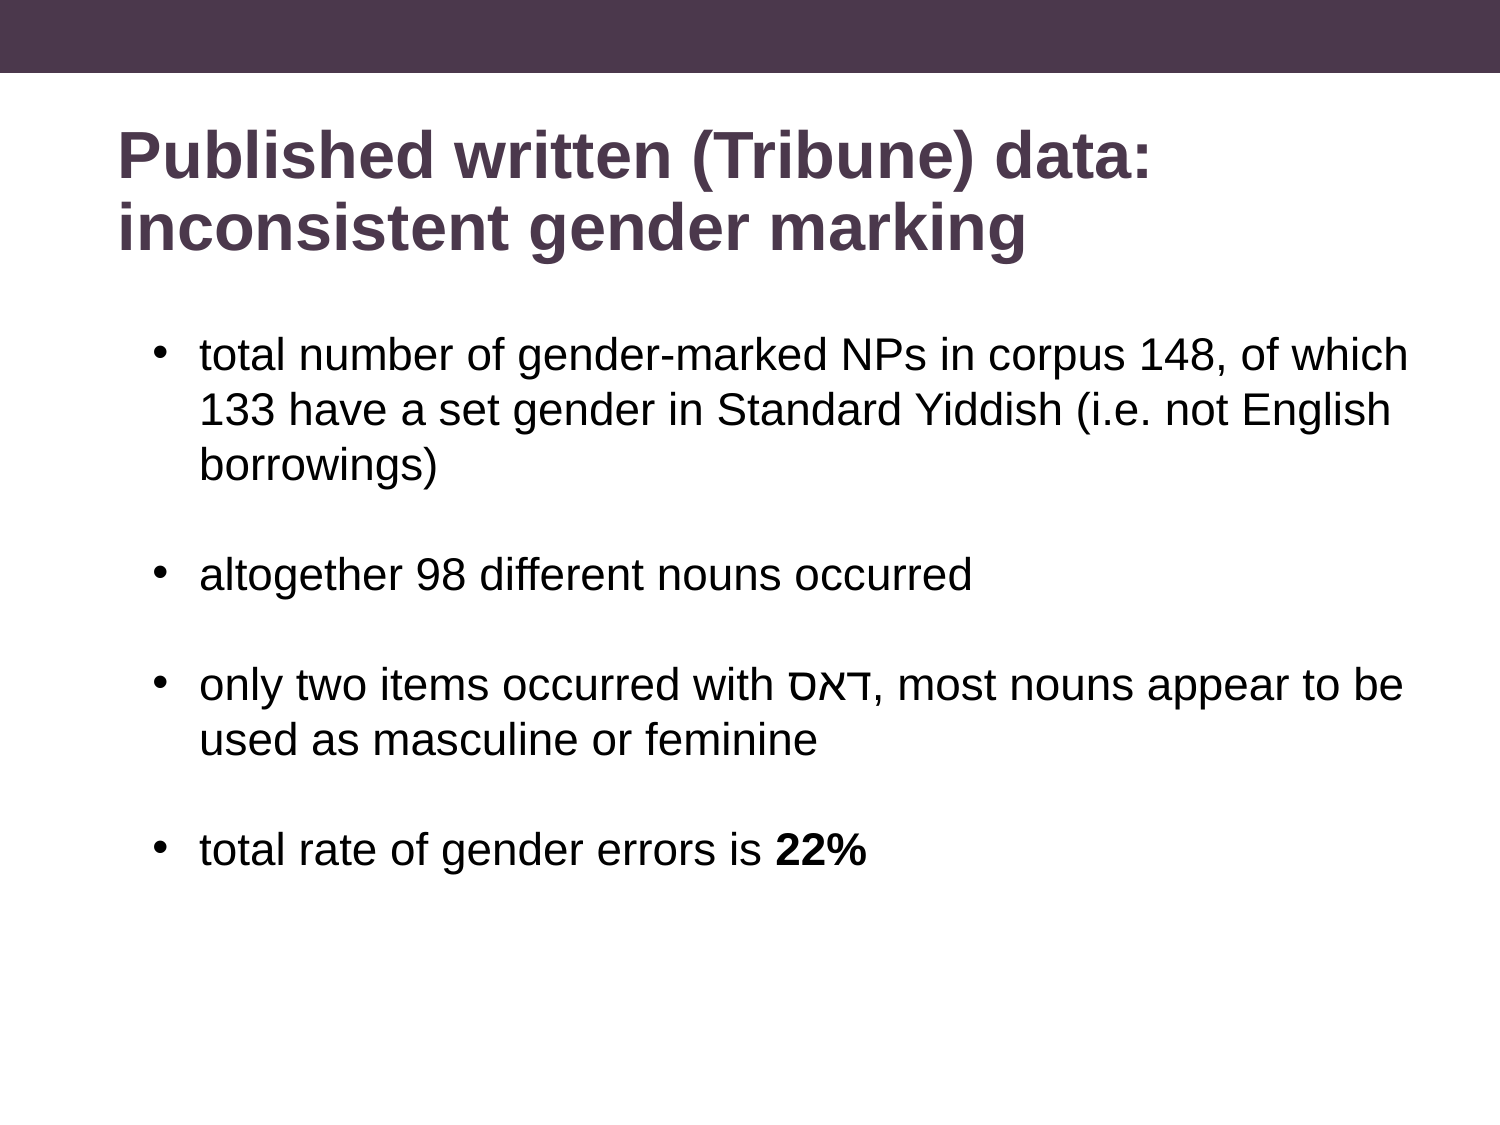

# Published written (Tribune) data: inconsistent gender marking
total number of gender-marked NPs in corpus 148, of which 133 have a set gender in Standard Yiddish (i.e. not English borrowings)

altogether 98 different nouns occurred

only two items occurred with דאס, most nouns appear to be used as masculine or feminine

total rate of gender errors is 22%